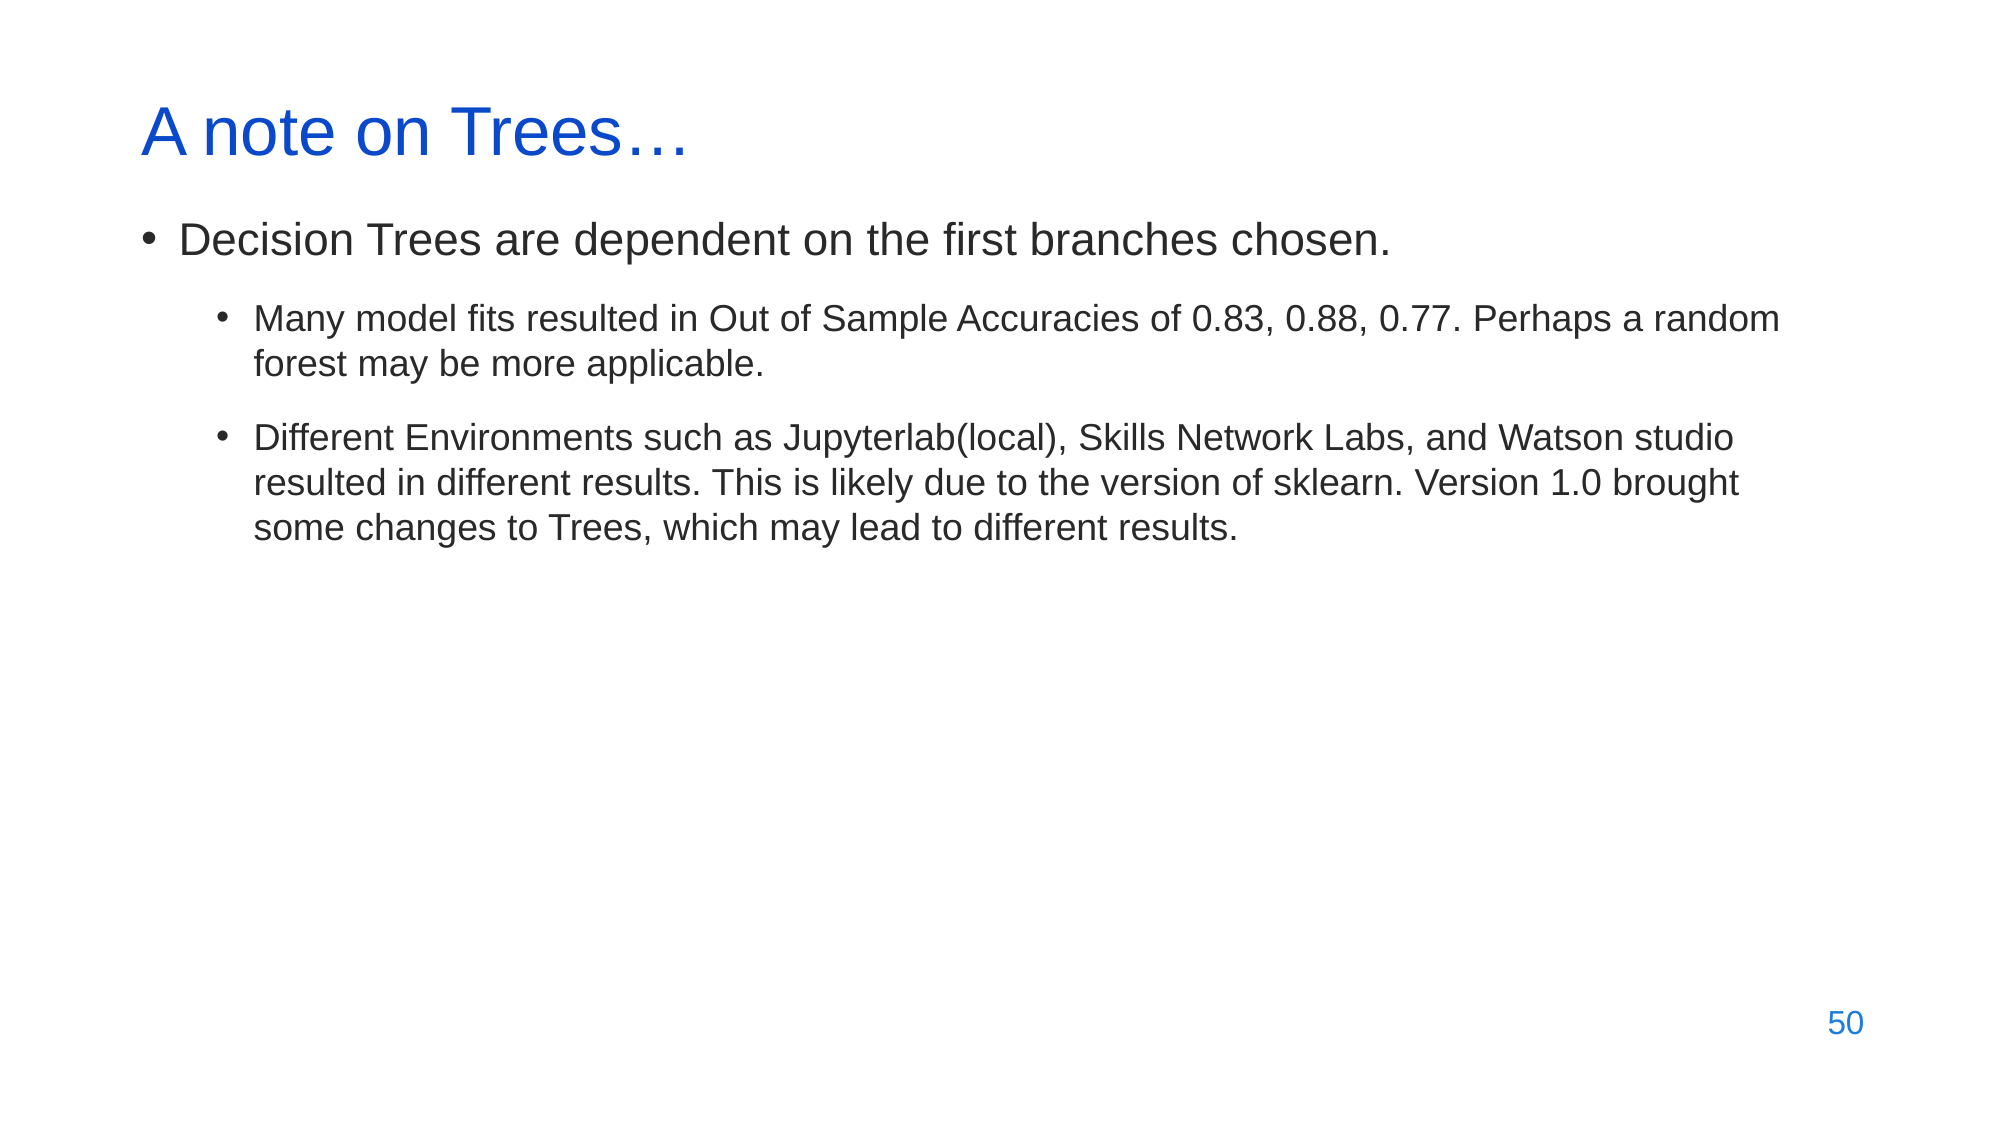

A note on Trees…
Decision Trees are dependent on the first branches chosen.
Many model fits resulted in Out of Sample Accuracies of 0.83, 0.88, 0.77. Perhaps a random forest may be more applicable.
Different Environments such as Jupyterlab(local), Skills Network Labs, and Watson studio resulted in different results. This is likely due to the version of sklearn. Version 1.0 brought some changes to Trees, which may lead to different results.
50